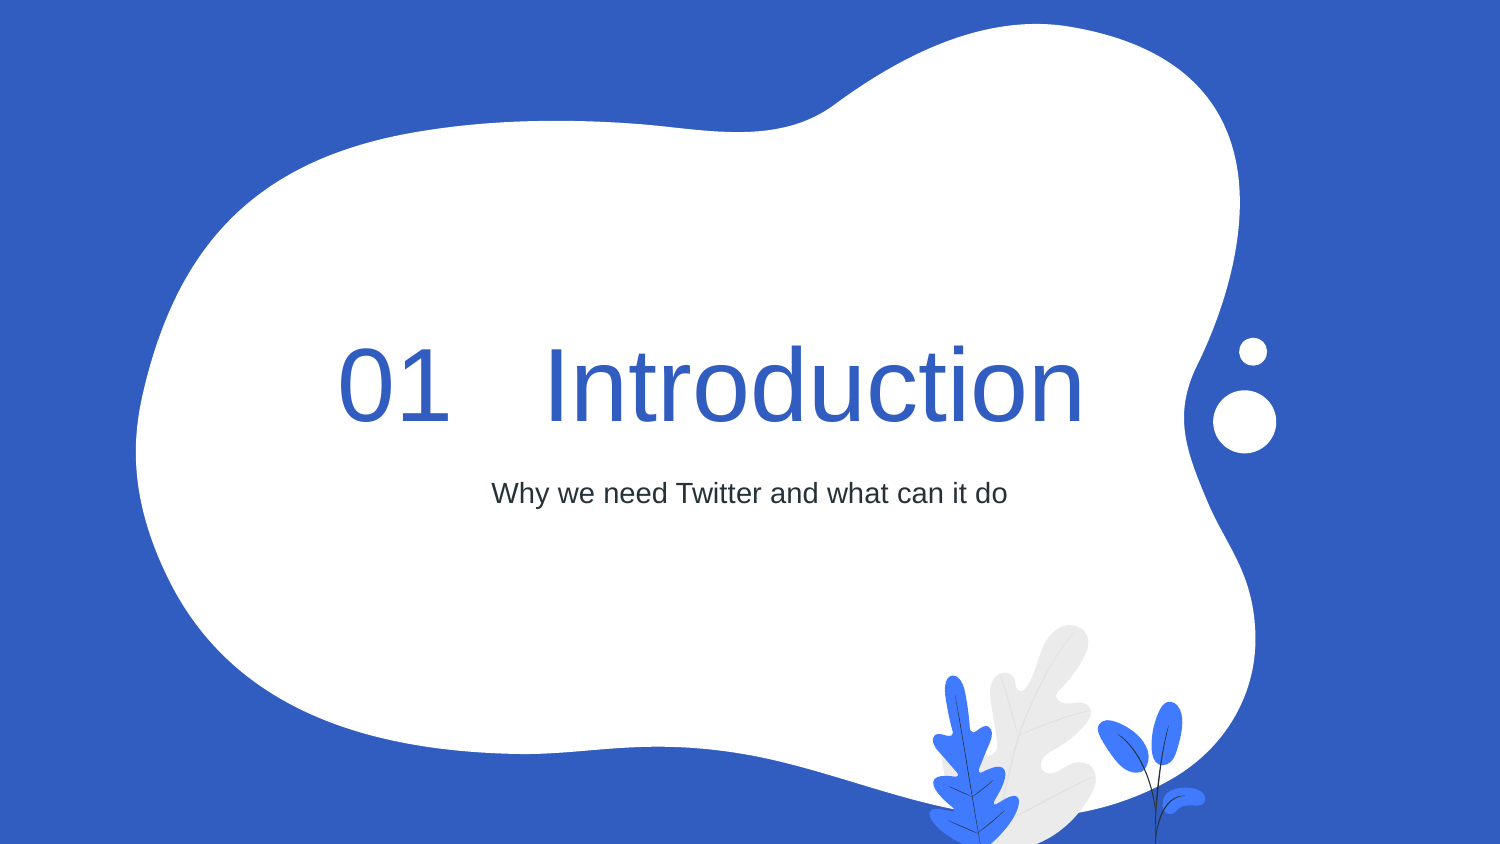

01
# Introduction
Why we need Twitter and what can it do